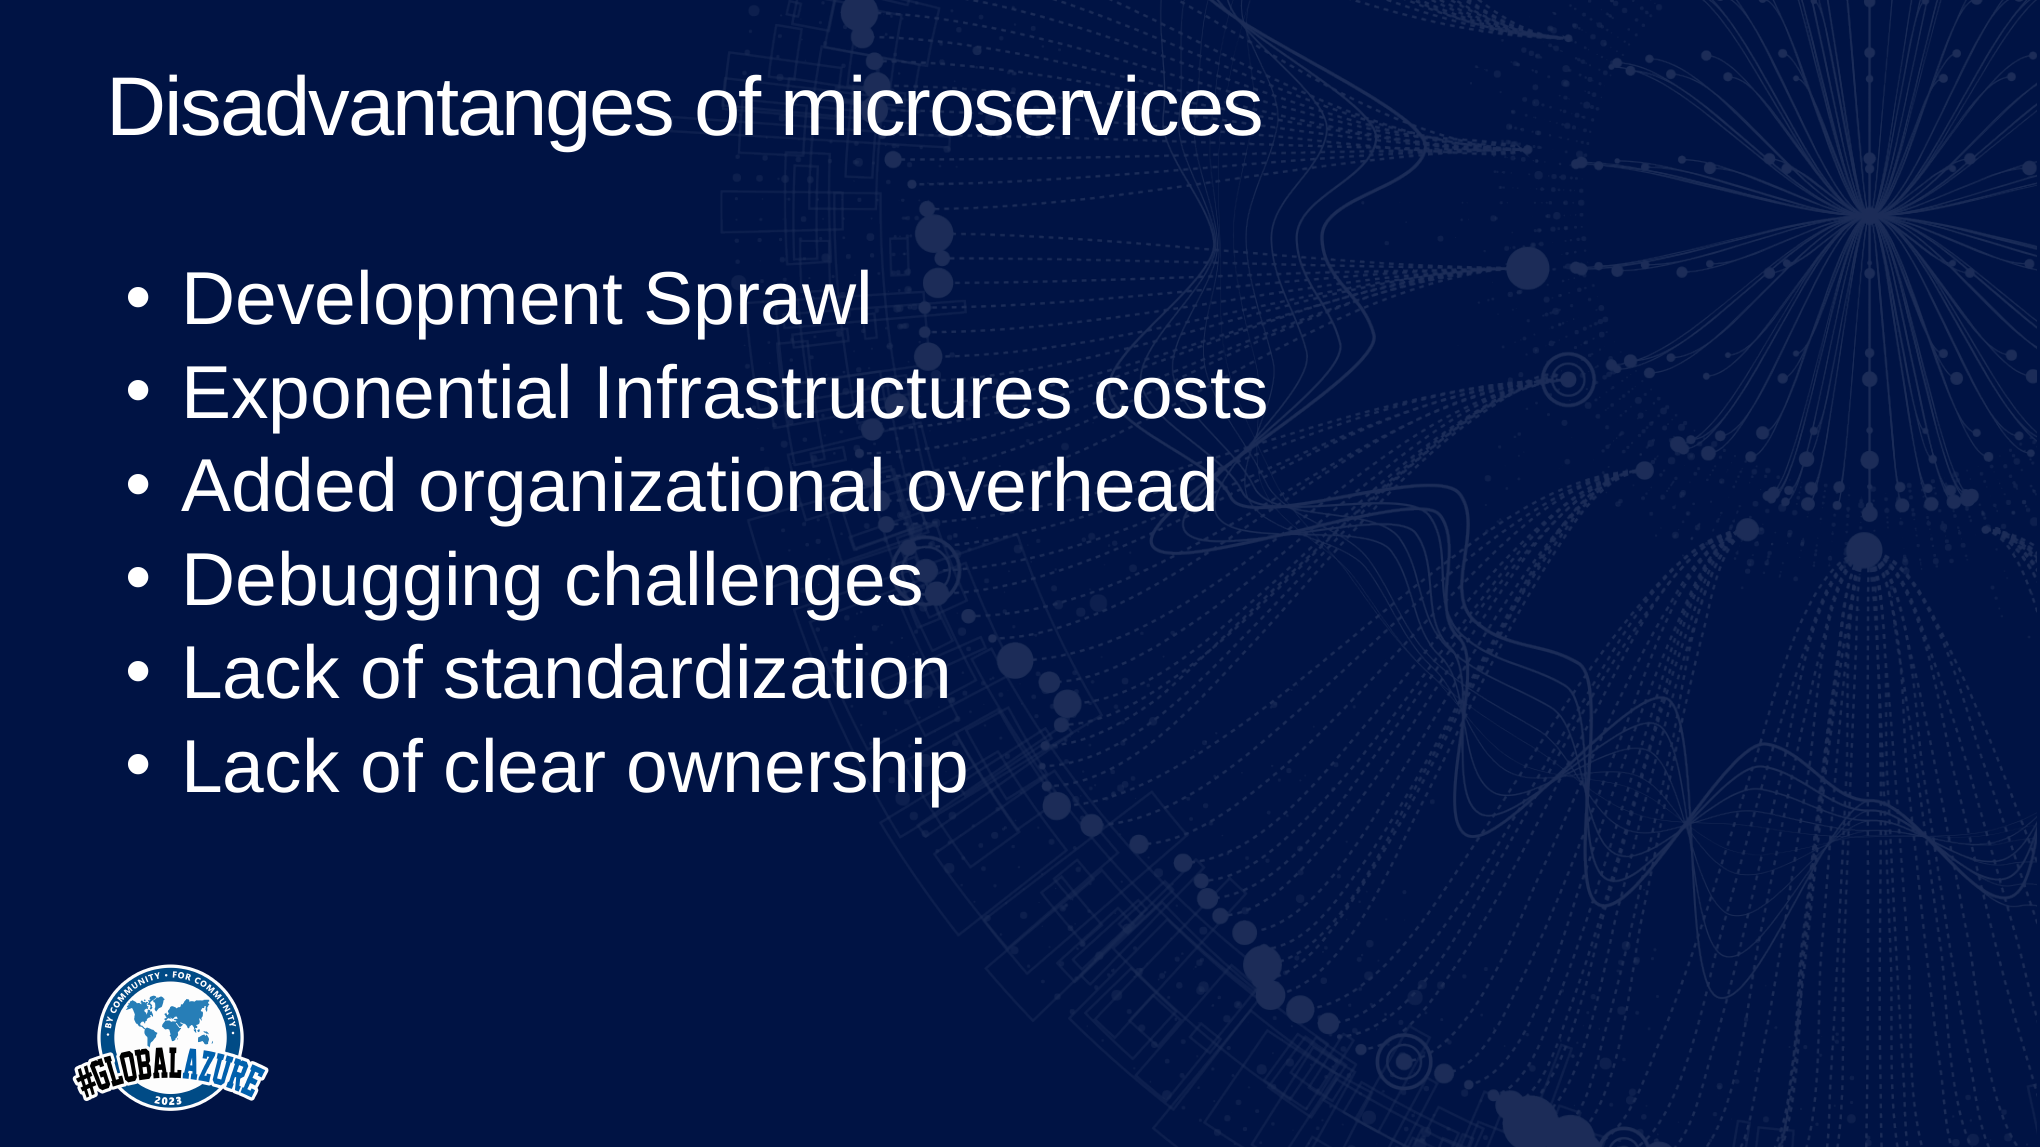

Disadvantanges of microservices
Development Sprawl
Exponential Infrastructures costs
Added organizational overhead
Debugging challenges
Lack of standardization
Lack of clear ownership